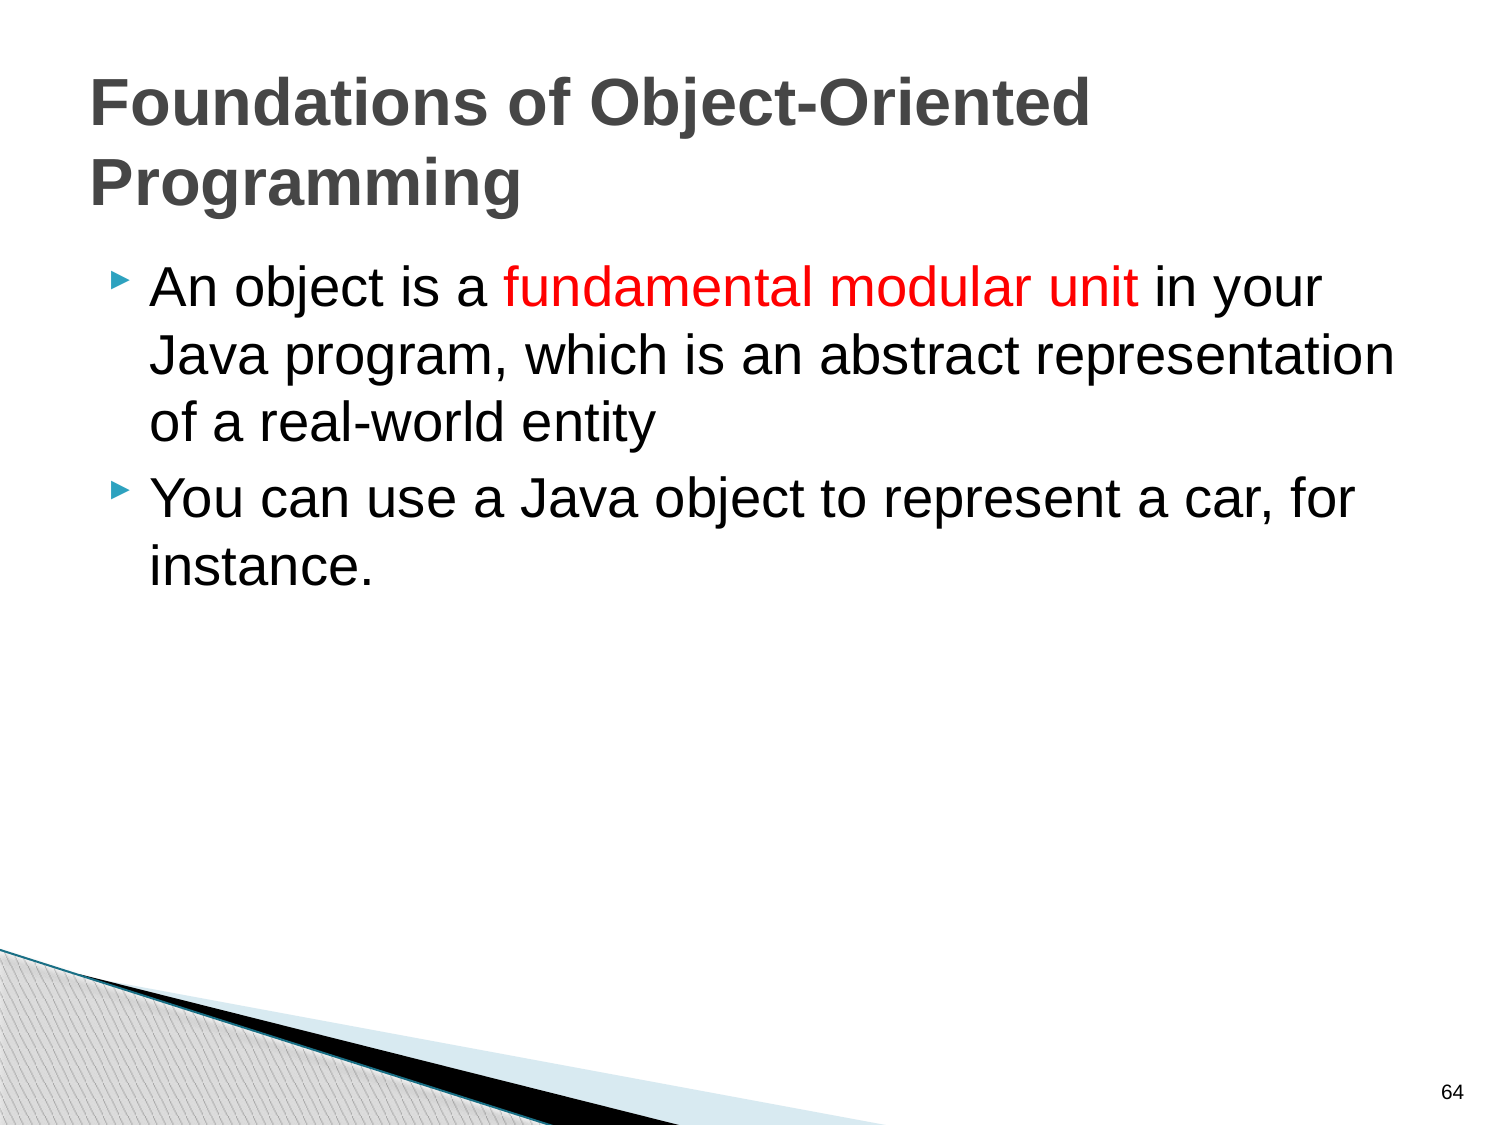

# Foundations of Object-Oriented Programming
An object is a fundamental modular unit in your Java program, which is an abstract representation of a real-world entity
You can use a Java object to represent a car, for instance.
64